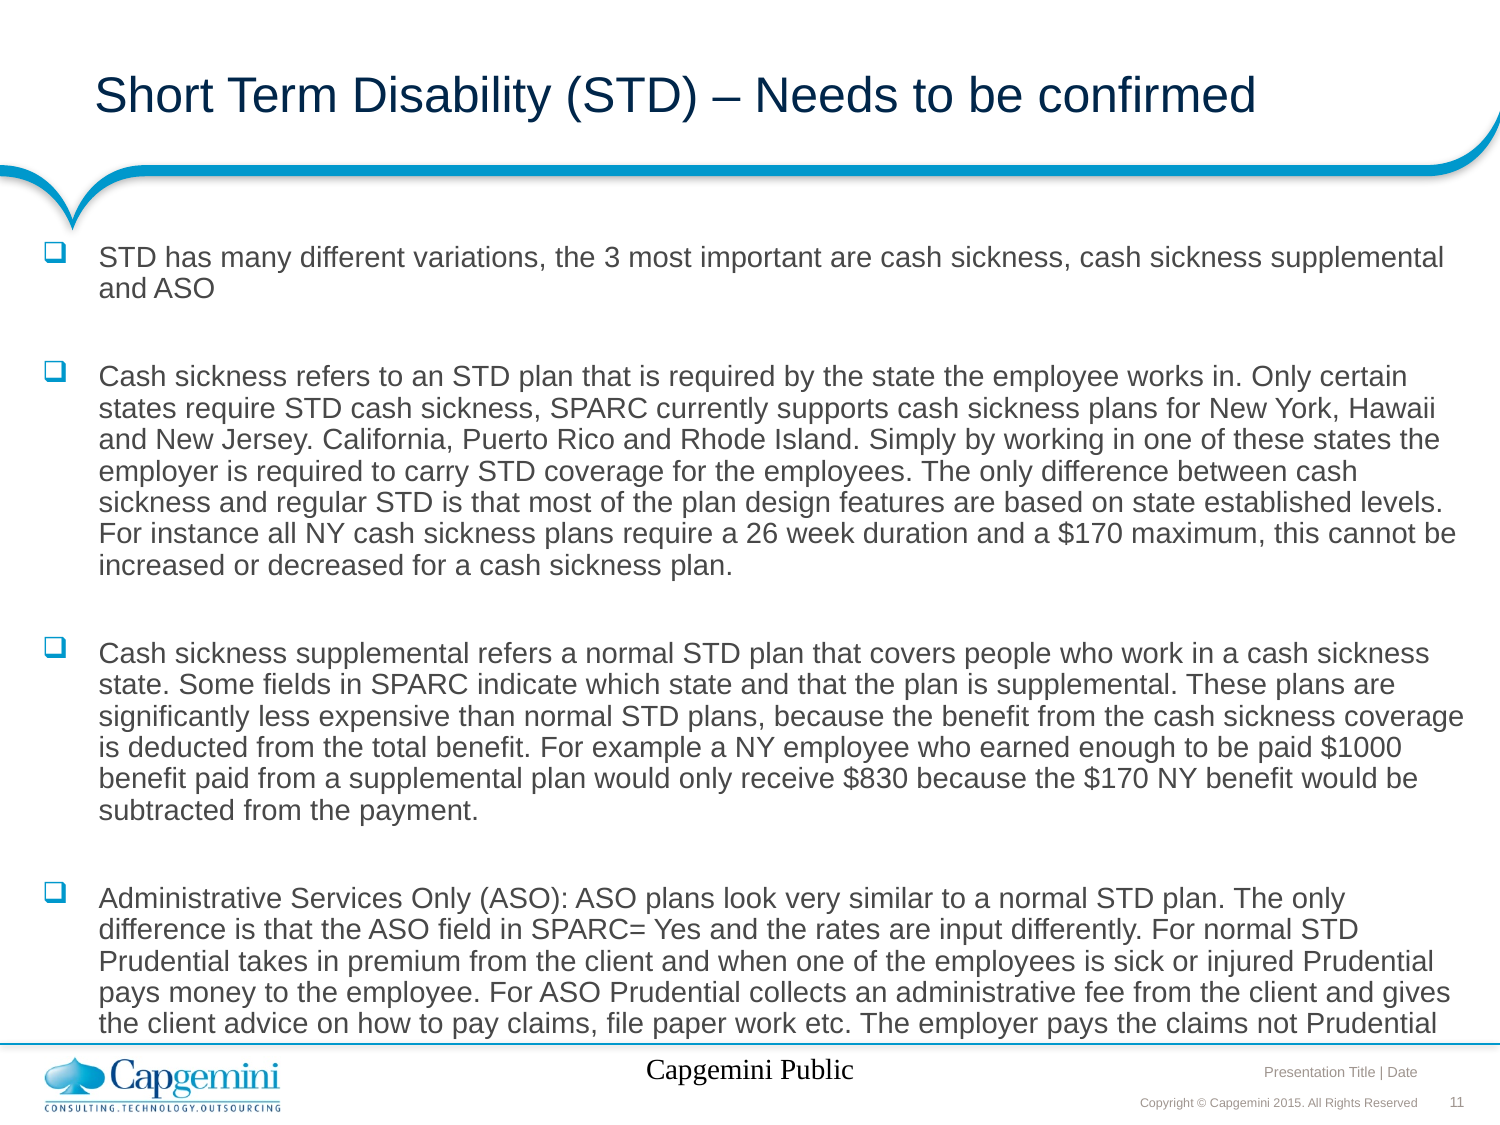

# Short Term Disability (STD) – Needs to be confirmed
STD has many different variations, the 3 most important are cash sickness, cash sickness supplemental and ASO

Cash sickness refers to an STD plan that is required by the state the employee works in. Only certain states require STD cash sickness, SPARC currently supports cash sickness plans for New York, Hawaii and New Jersey. California, Puerto Rico and Rhode Island. Simply by working in one of these states the employer is required to carry STD coverage for the employees. The only difference between cash sickness and regular STD is that most of the plan design features are based on state established levels. For instance all NY cash sickness plans require a 26 week duration and a $170 maximum, this cannot be increased or decreased for a cash sickness plan.

Cash sickness supplemental refers a normal STD plan that covers people who work in a cash sickness state. Some fields in SPARC indicate which state and that the plan is supplemental. These plans are significantly less expensive than normal STD plans, because the benefit from the cash sickness coverage is deducted from the total benefit. For example a NY employee who earned enough to be paid $1000 benefit paid from a supplemental plan would only receive $830 because the $170 NY benefit would be subtracted from the payment.

Administrative Services Only (ASO): ASO plans look very similar to a normal STD plan. The only difference is that the ASO field in SPARC= Yes and the rates are input differently. For normal STD Prudential takes in premium from the client and when one of the employees is sick or injured Prudential pays money to the employee. For ASO Prudential collects an administrative fee from the client and gives the client advice on how to pay claims, file paper work etc. The employer pays the claims not Prudential

Capgemini Public